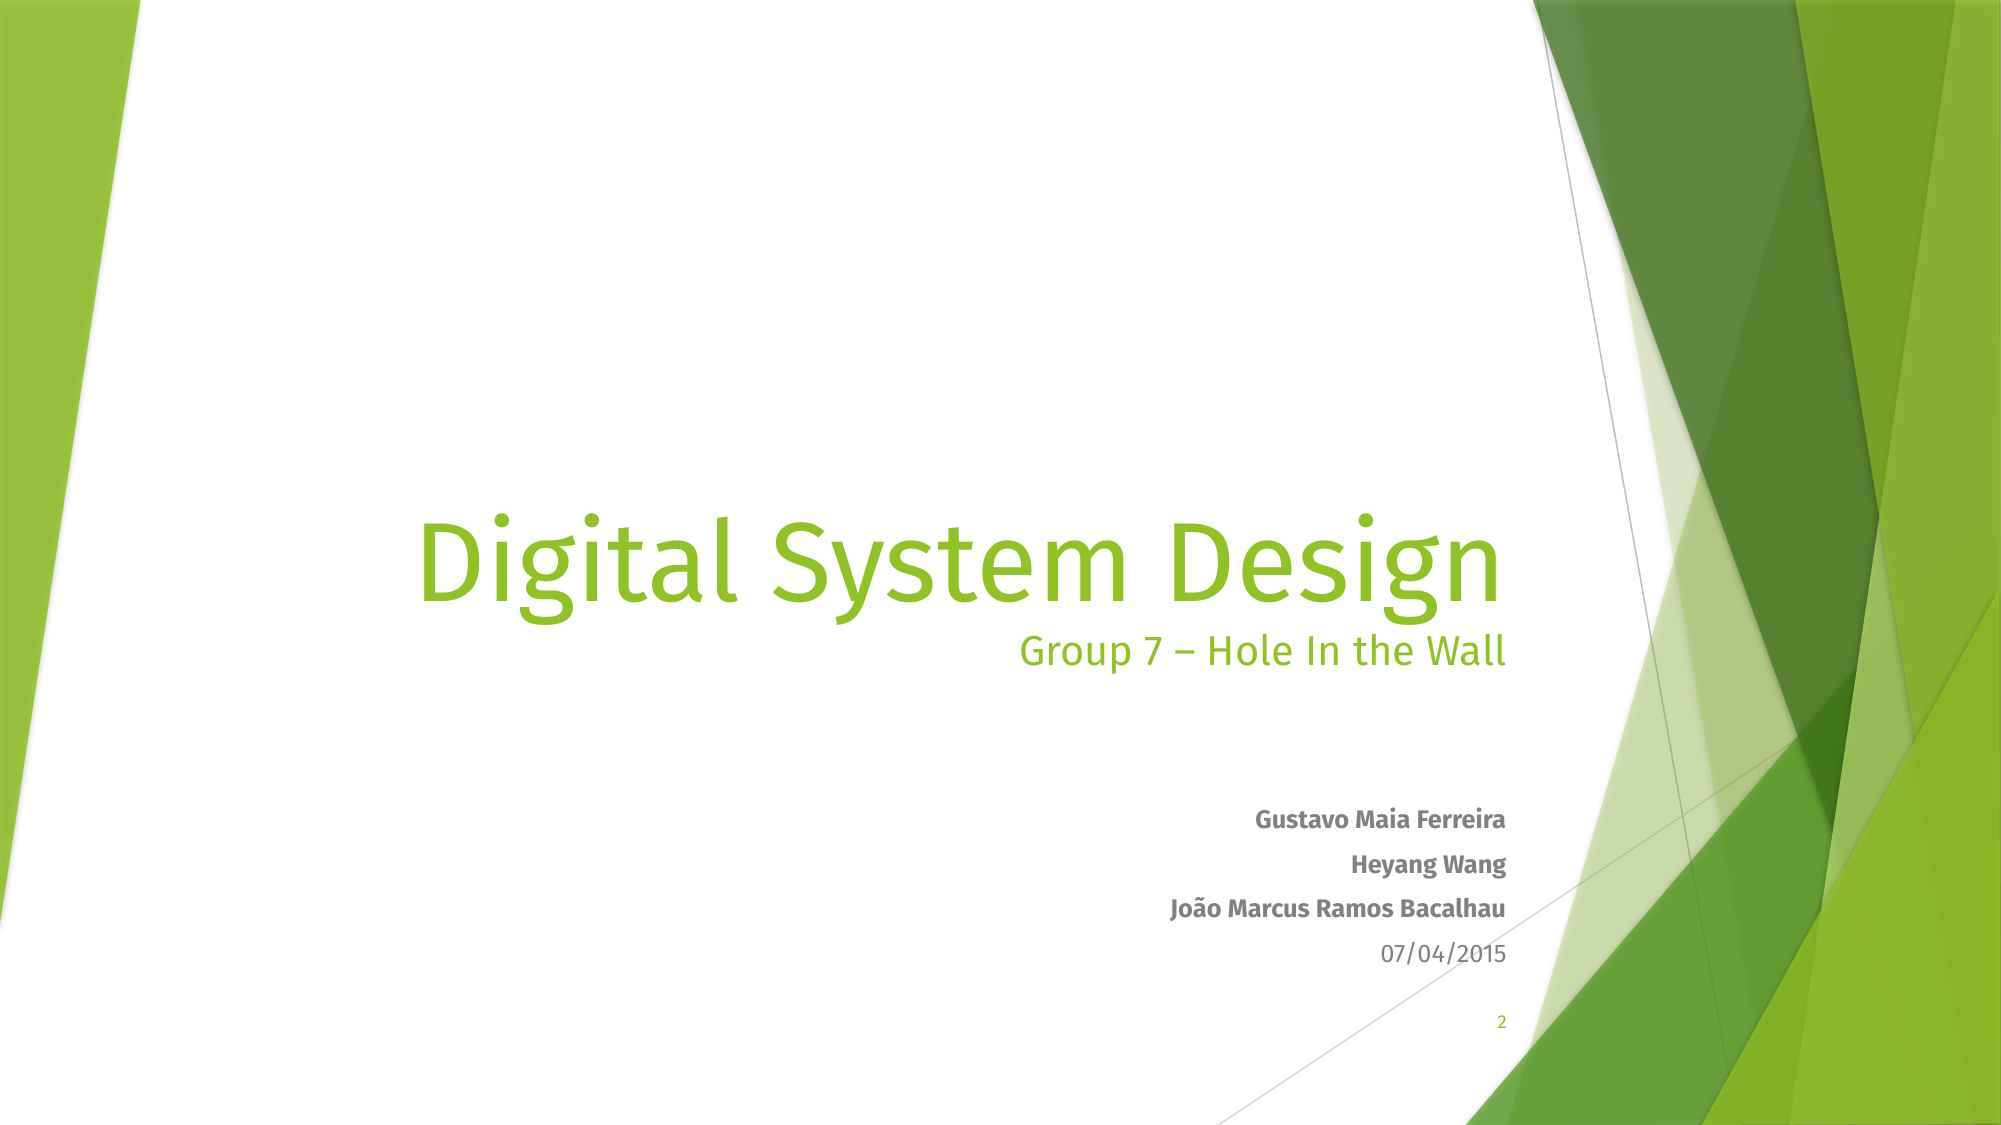

# Digital System Design Group 7 – Hole In the Wall
Gustavo Maia Ferreira
Heyang Wang
João Marcus Ramos Bacalhau
07/04/2015

2